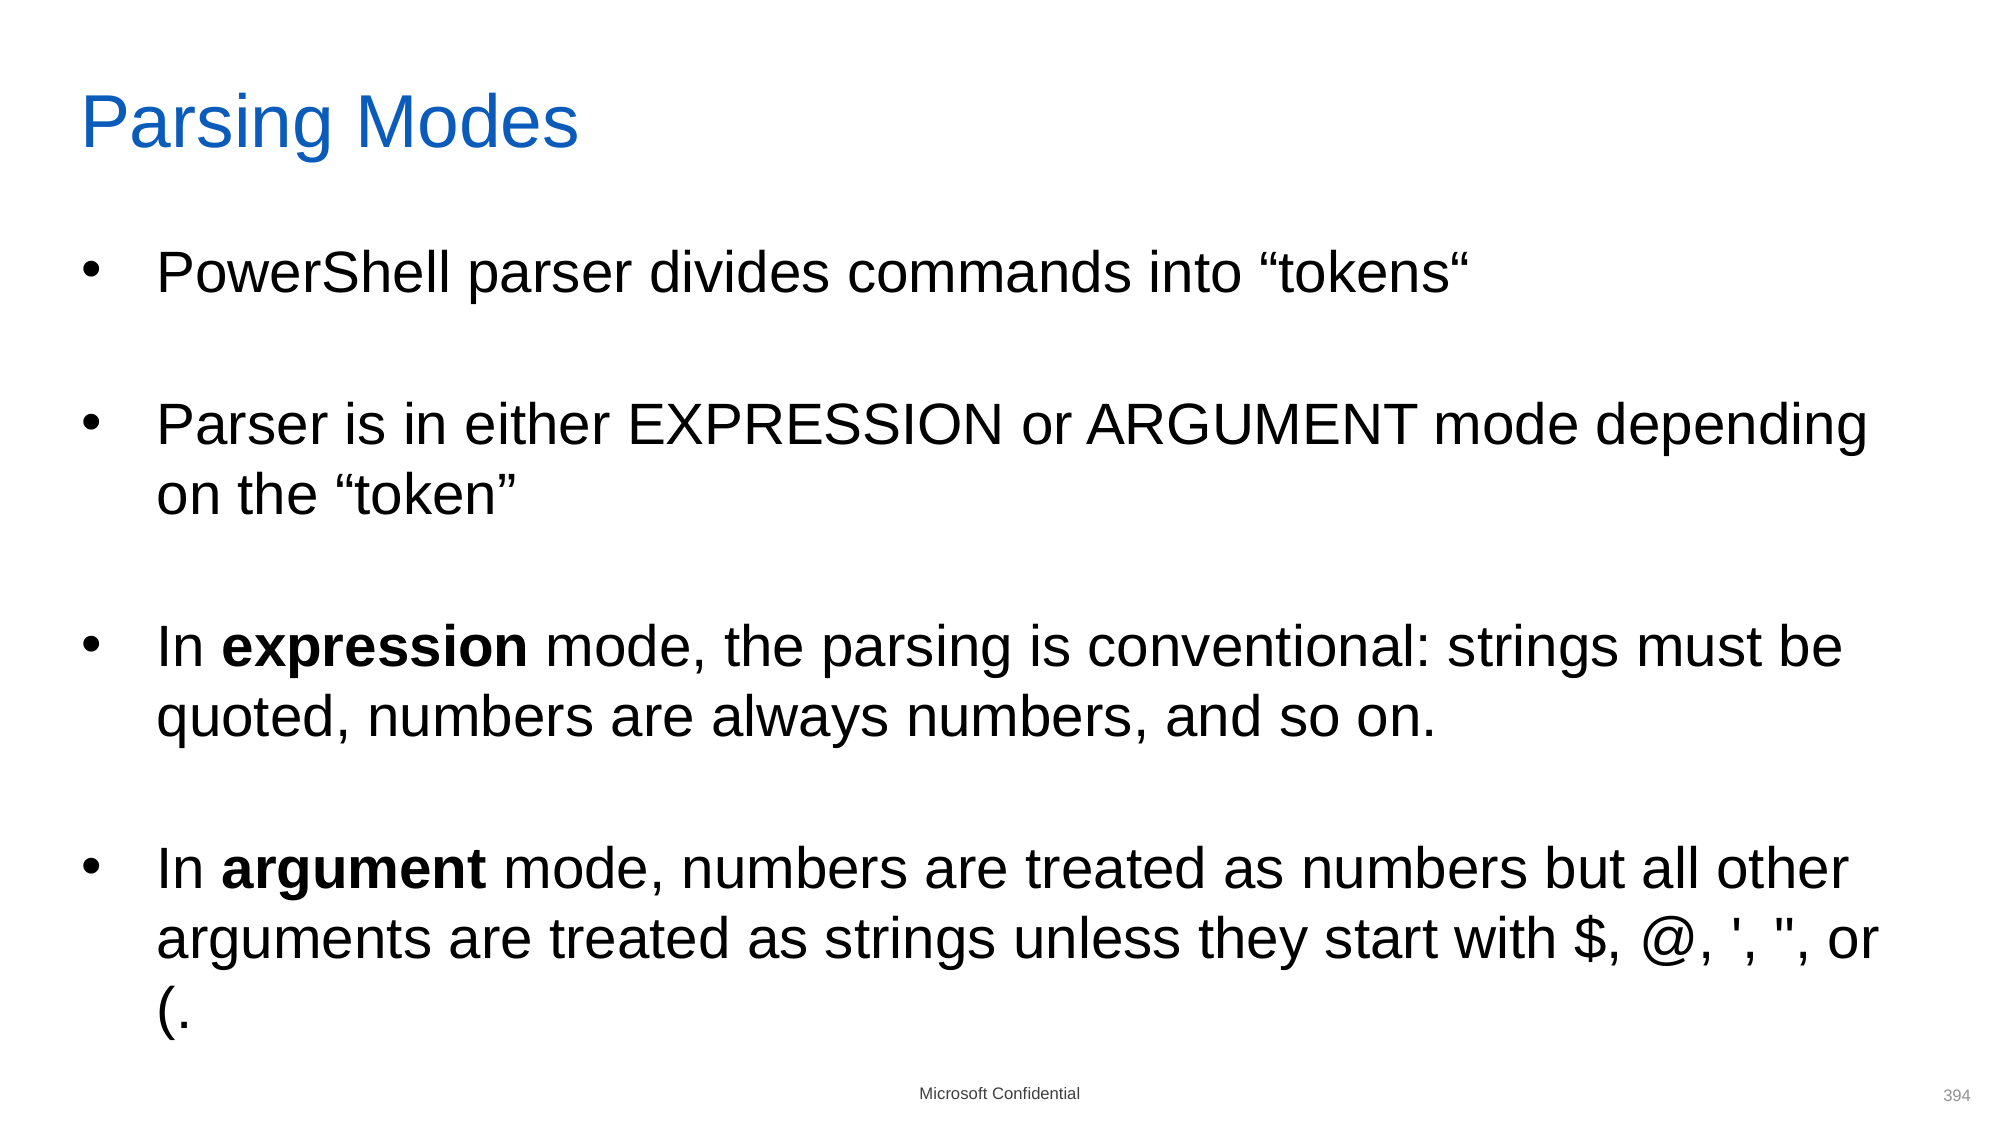

# Parsing Modes
PowerShell parser divides commands into “tokens“

Parser is in either EXPRESSION or ARGUMENT mode depending on the “token”

In expression mode, the parsing is conventional: strings must be quoted, numbers are always numbers, and so on.

In argument mode, numbers are treated as numbers but all other arguments are treated as strings unless they start with $, @, ', ", or (.
User Defines
394